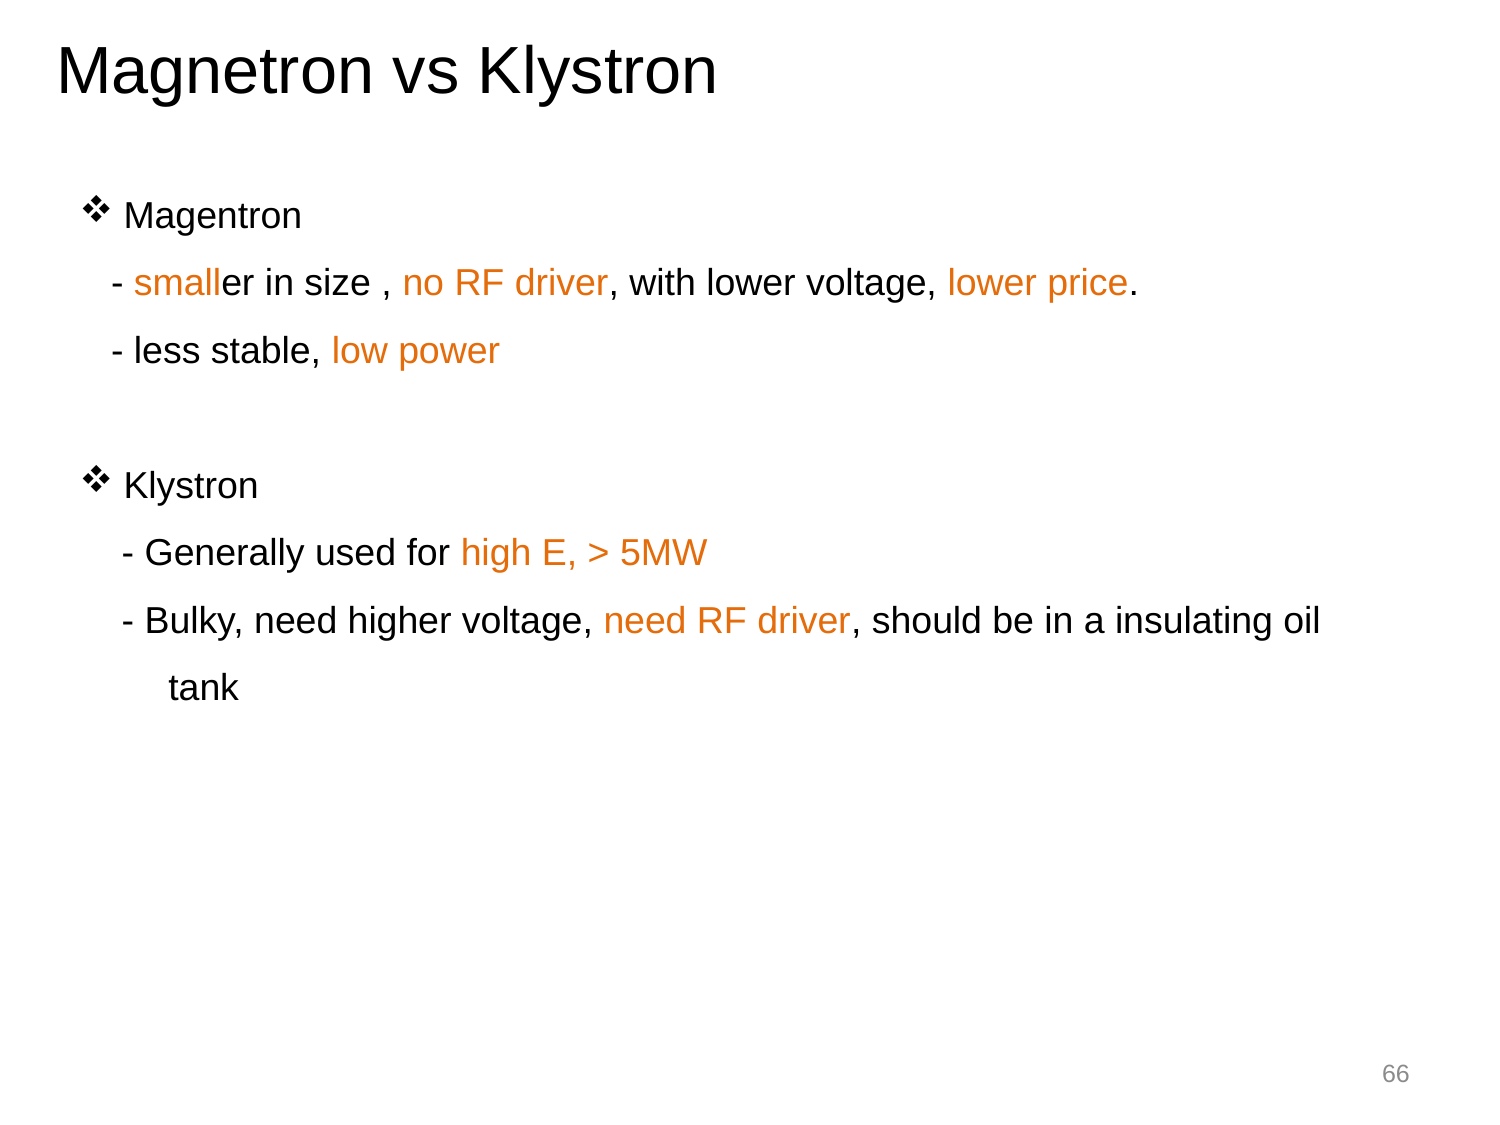

Magnetron vs Klystron
Magentron
   - smaller in size , no RF driver, with lower voltage, lower price.
   - less stable, low power

Klystron
    - Generally used for high E, > 5MW
    - Bulky, need higher voltage, need RF driver, should be in a insulating oil tank
66